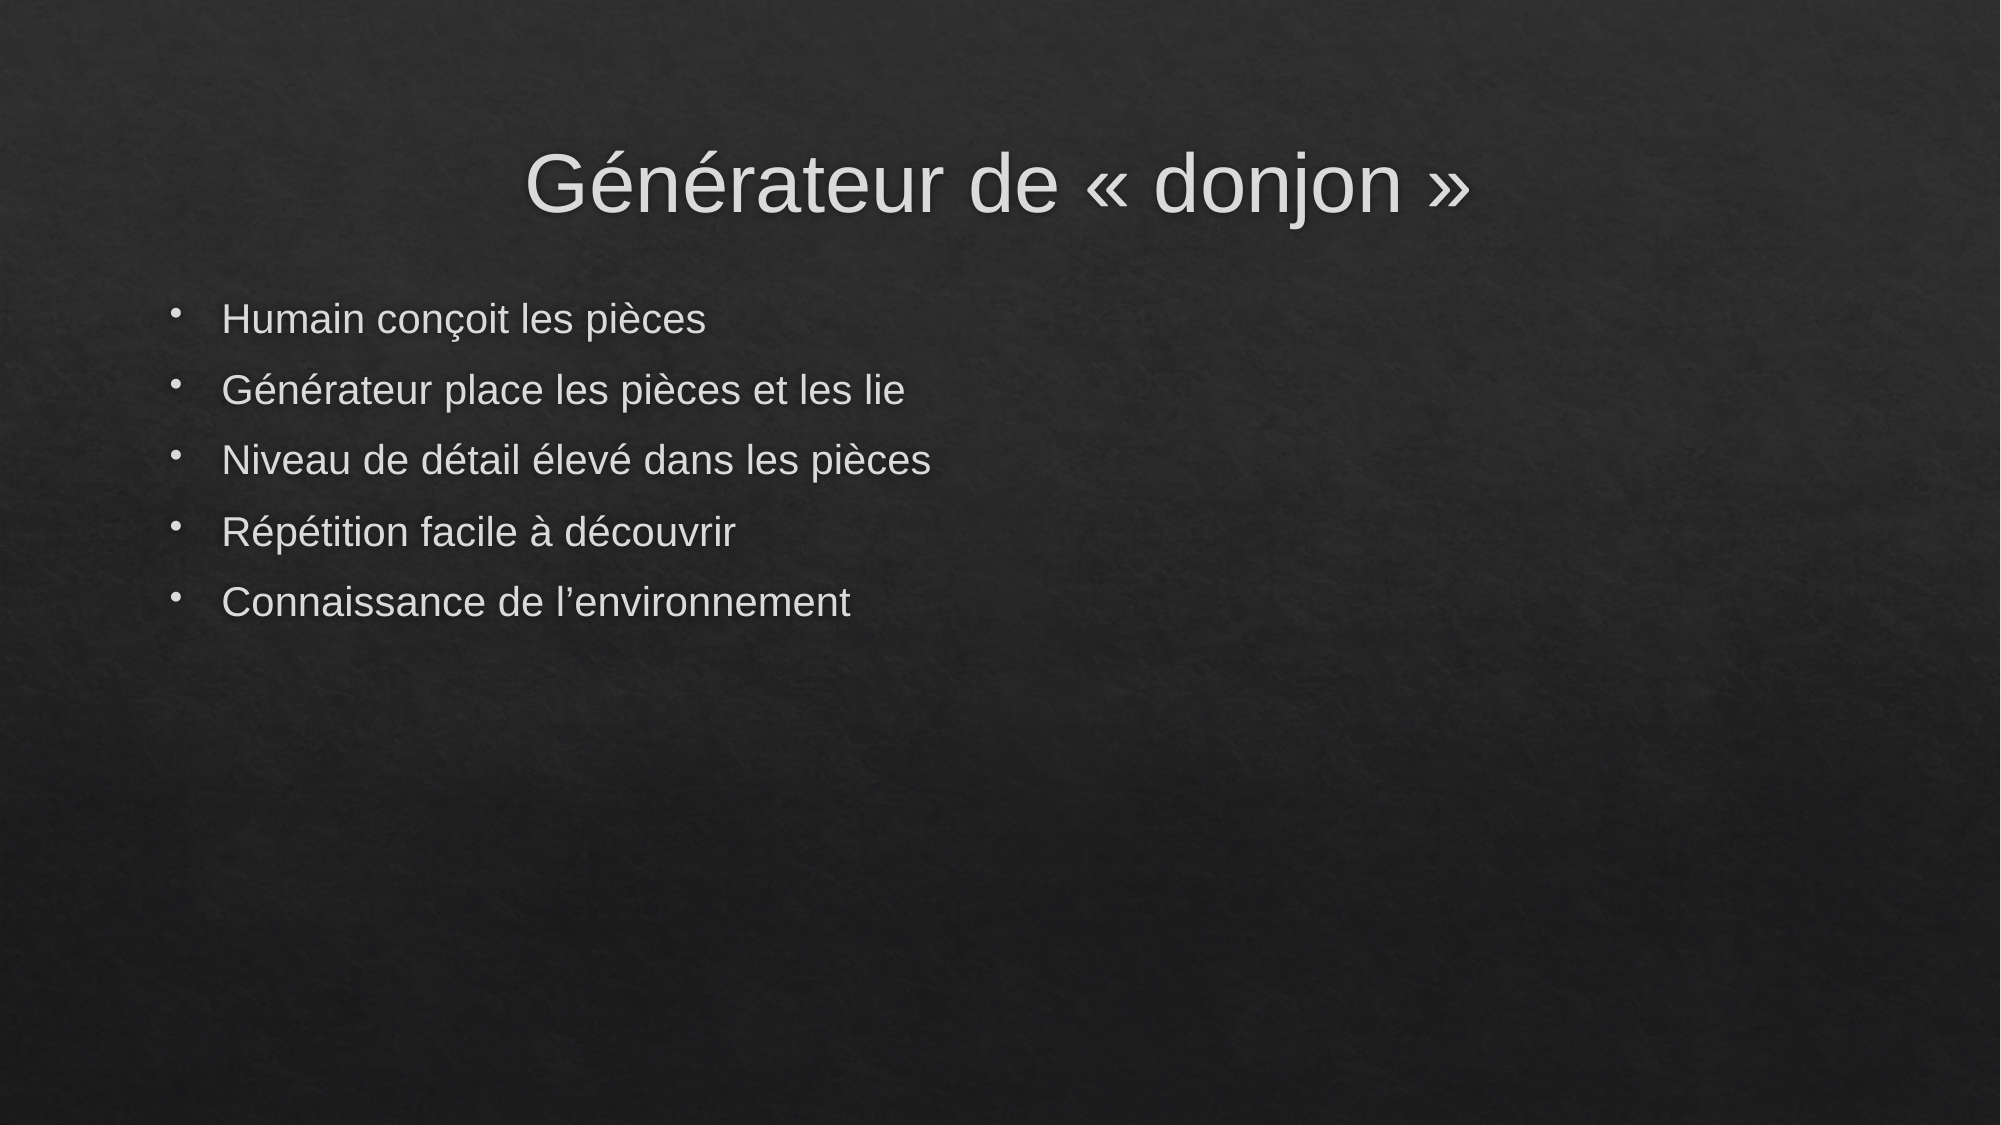

# Générateur de « donjon »
Humain conçoit les pièces
Générateur place les pièces et les lie
Niveau de détail élevé dans les pièces
Répétition facile à découvrir
Connaissance de l’environnement